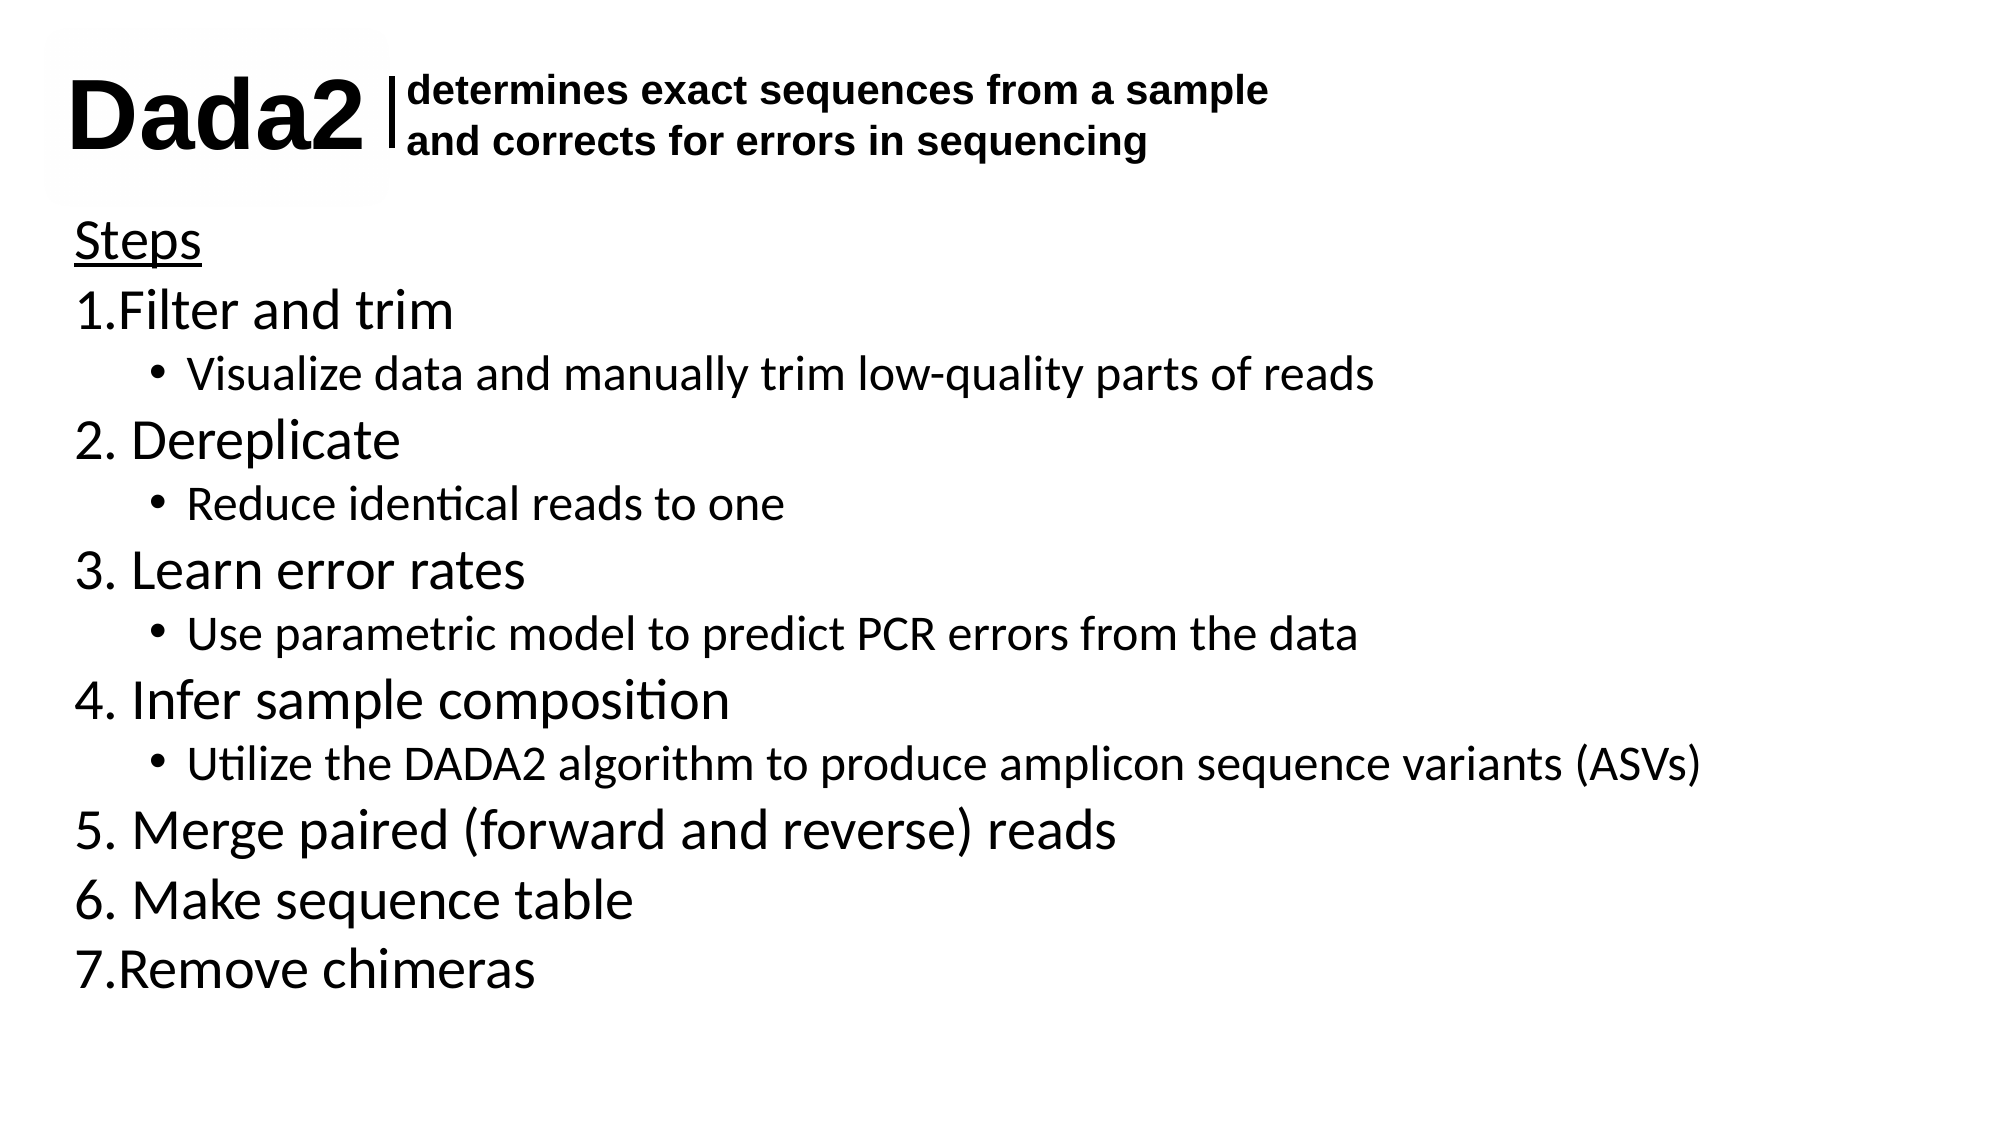

Dada2
determines exact sequences from a sample and corrects for errors in sequencing
Steps
Filter and trim
Visualize data and manually trim low-quality parts of reads
 Dereplicate
Reduce identical reads to one
 Learn error rates
Use parametric model to predict PCR errors from the data
 Infer sample composition
Utilize the DADA2 algorithm to produce amplicon sequence variants (ASVs)
 Merge paired (forward and reverse) reads
 Make sequence table
Remove chimeras